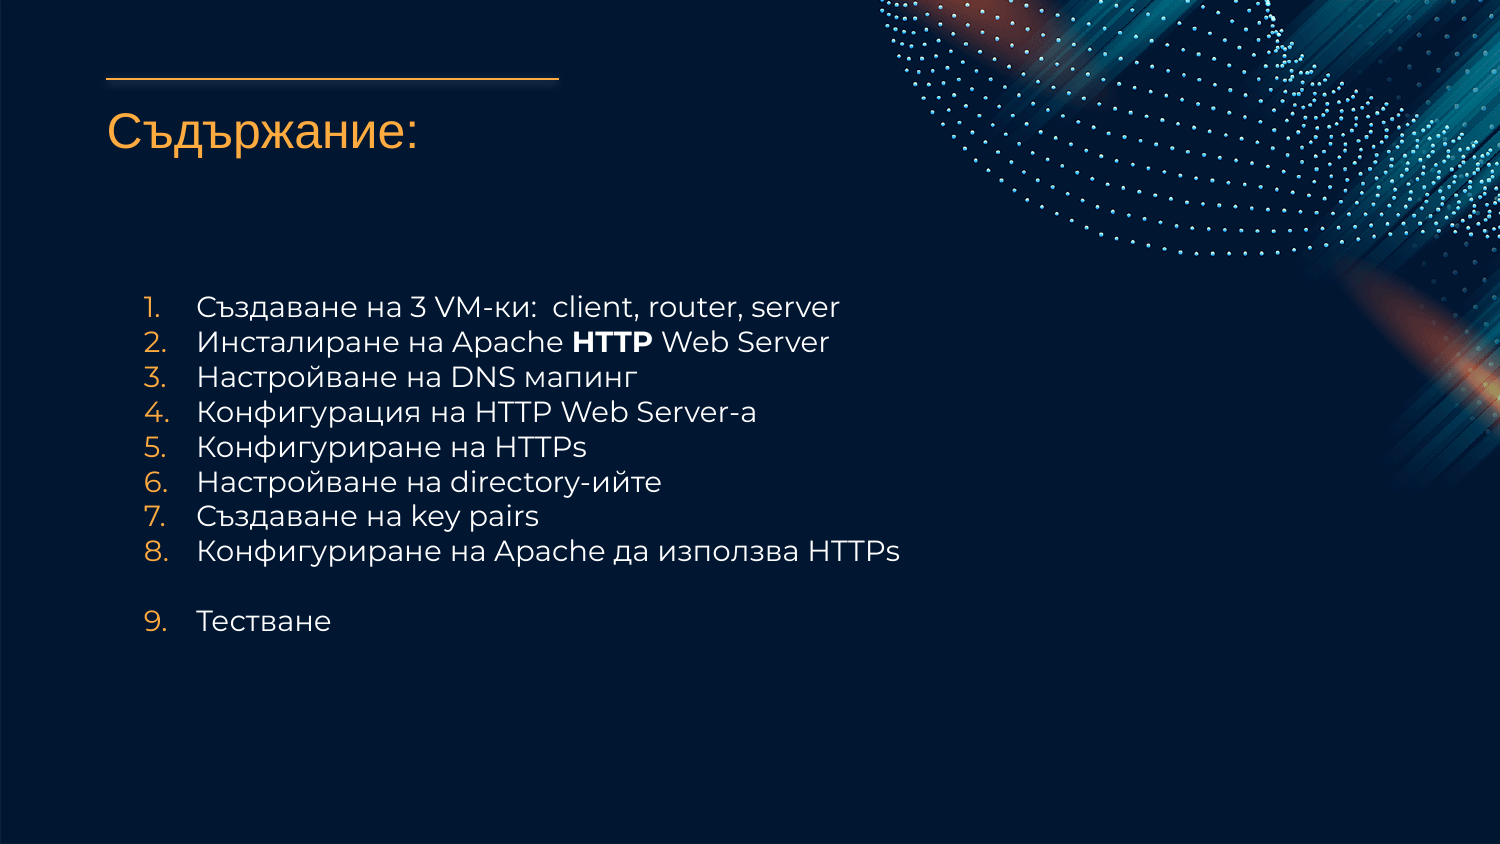

# Съдържание:
Създаване на 3 VM-ки:  client, router, server
Инсталиране на Apache HTTP Web Server
Настройване на DNS мапинг
Конфигурация на HTTP Web Server-a
Конфигуриране на HTTPs
Настройване на directory-ийте
Създаване на key pairs
Конфигуриране на Apache да използва HTTPs
Тестване